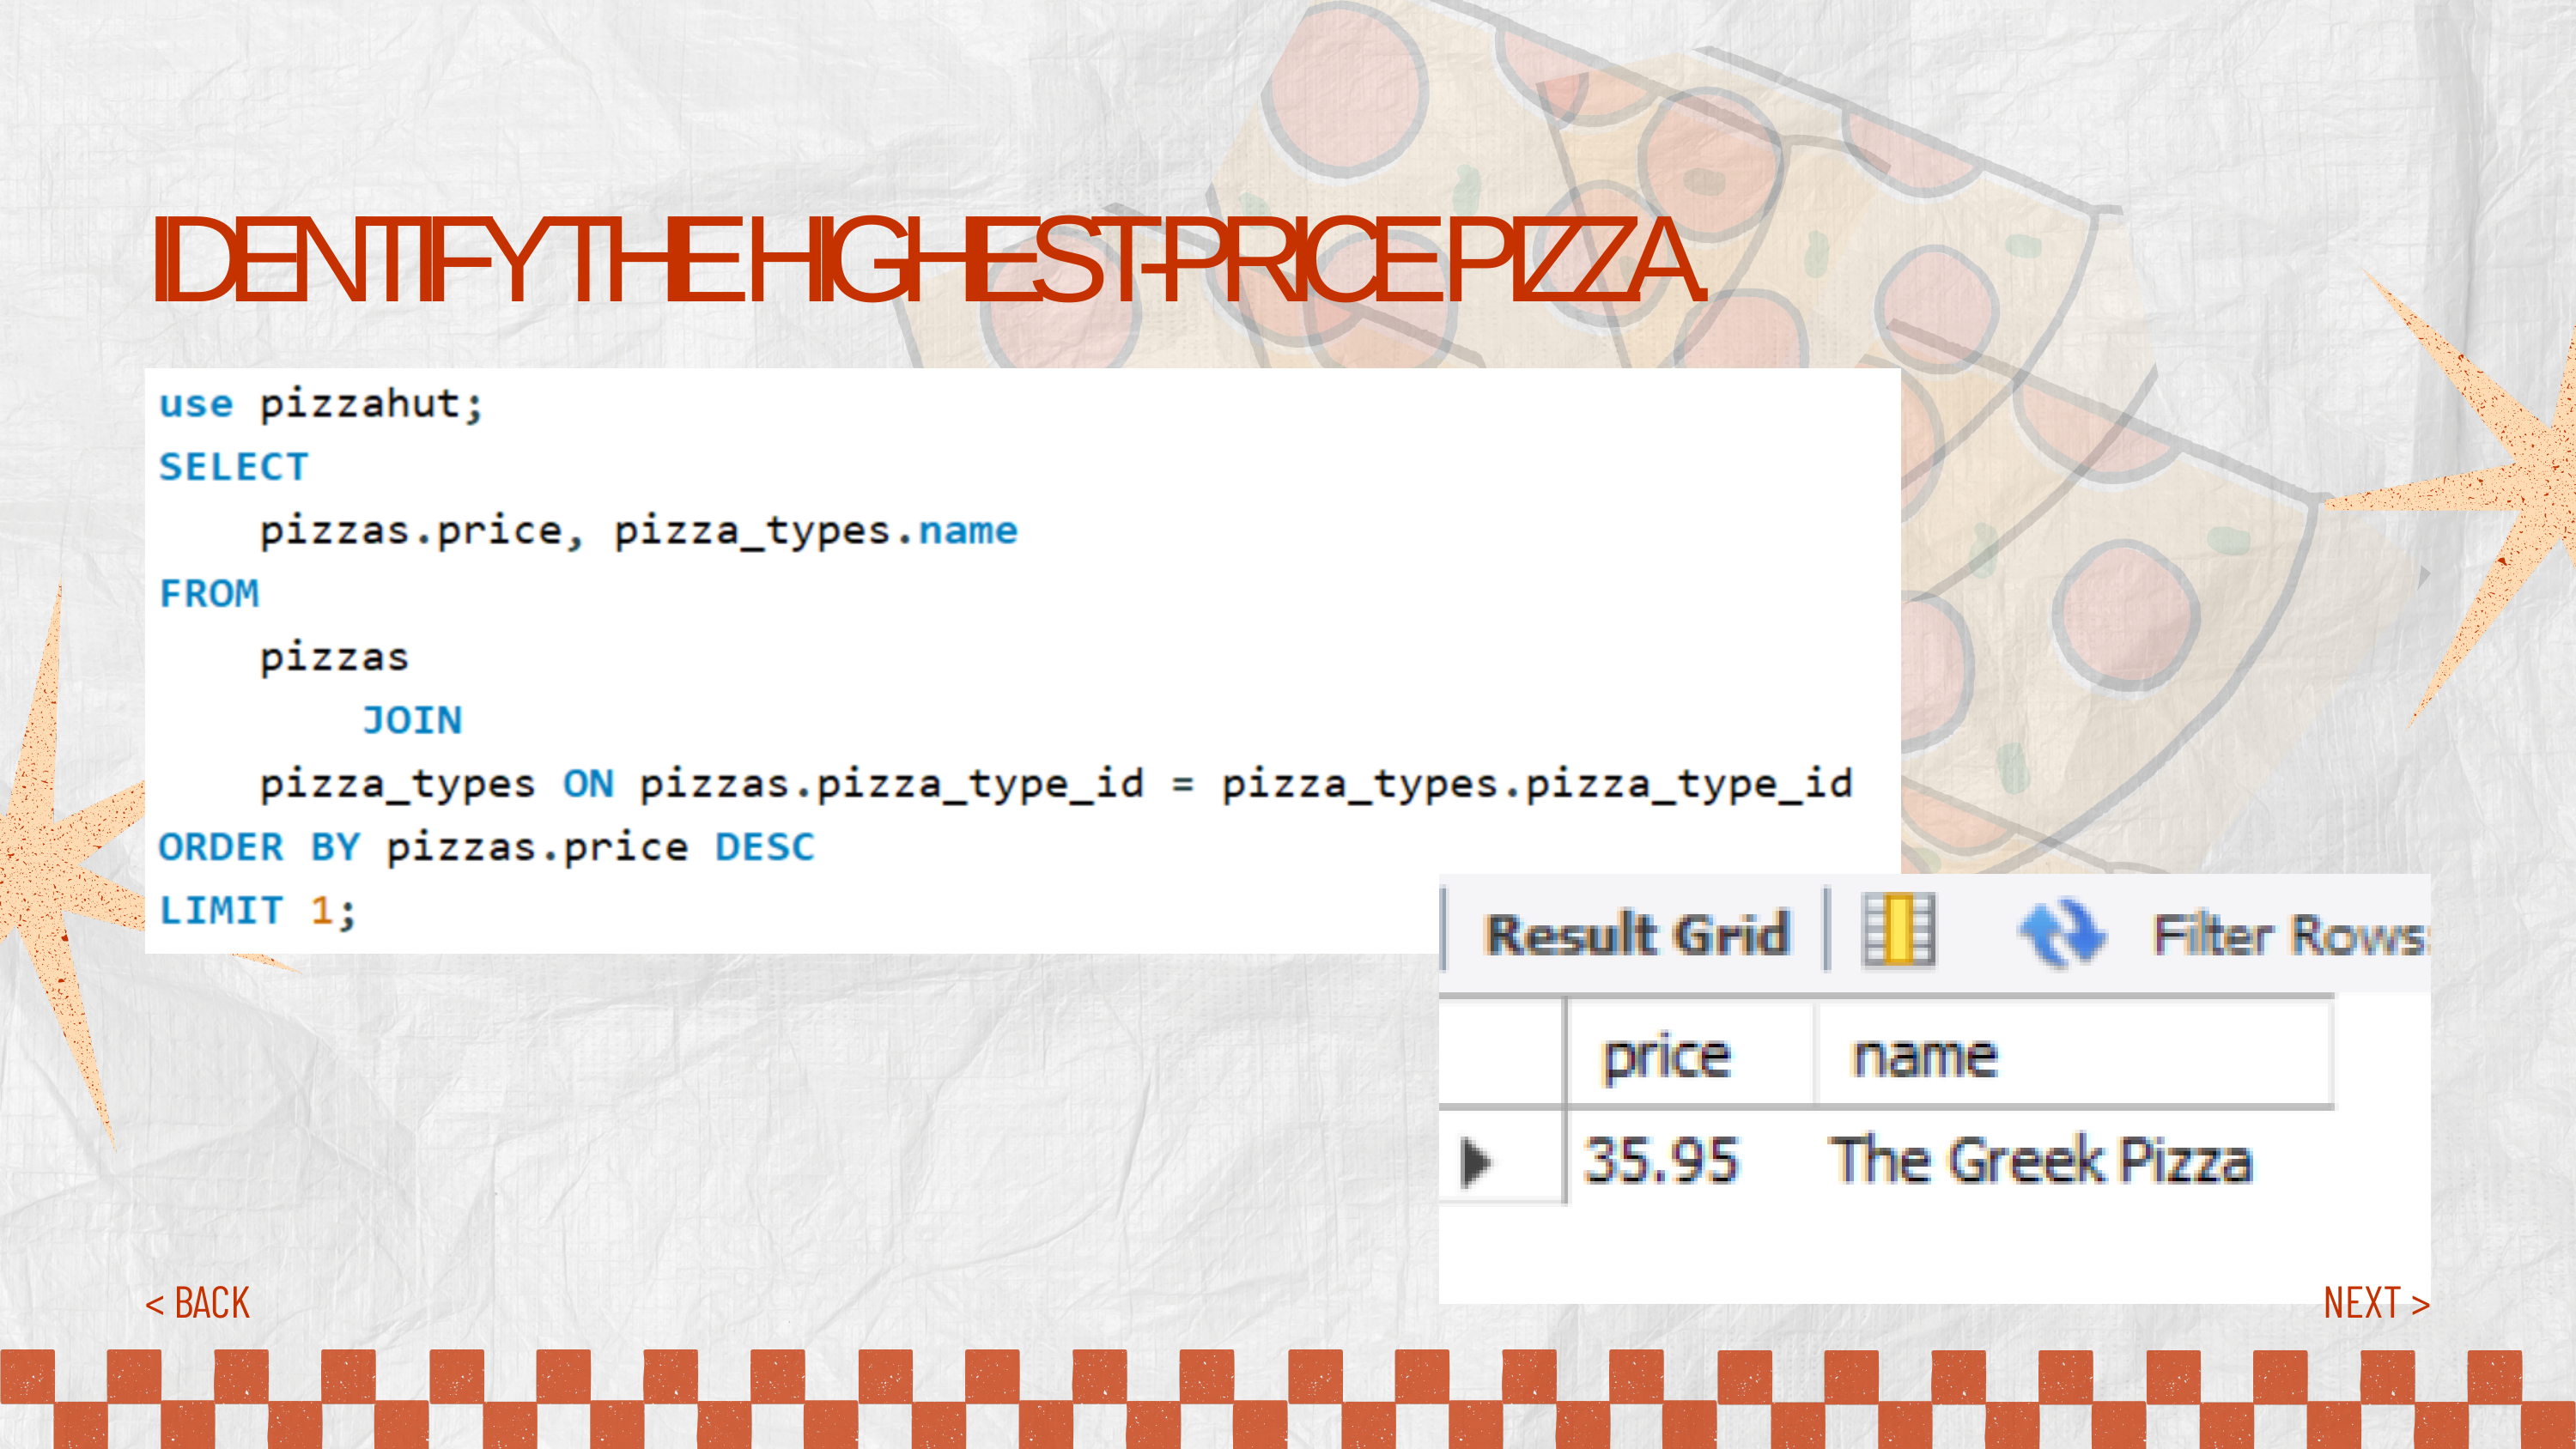

IDENTIFY THE HIGHEST-PRICE PIZZA.

< BACK
NEXT >